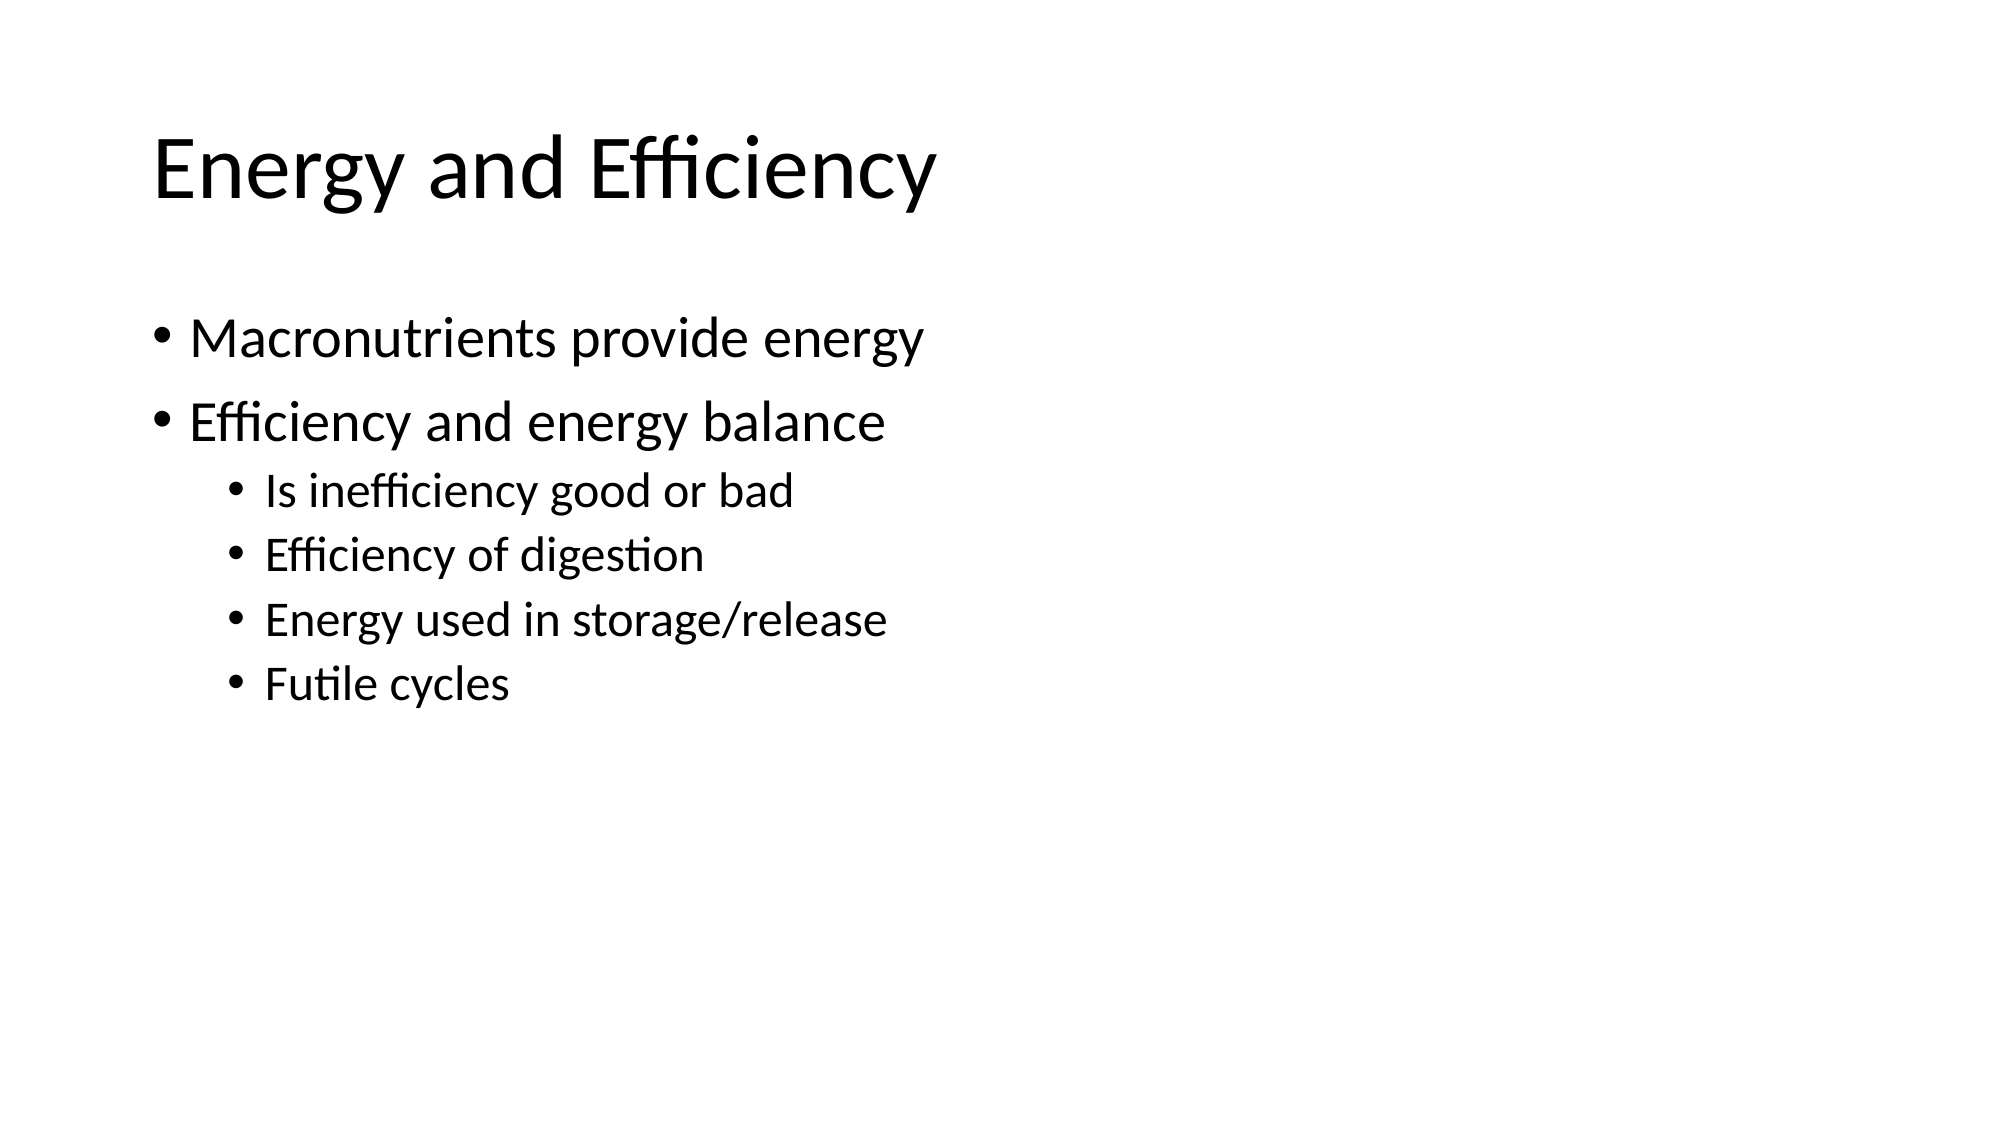

# Energy and Efficiency
Macronutrients provide energy
Efficiency and energy balance
Is inefficiency good or bad
Efficiency of digestion
Energy used in storage/release
Futile cycles